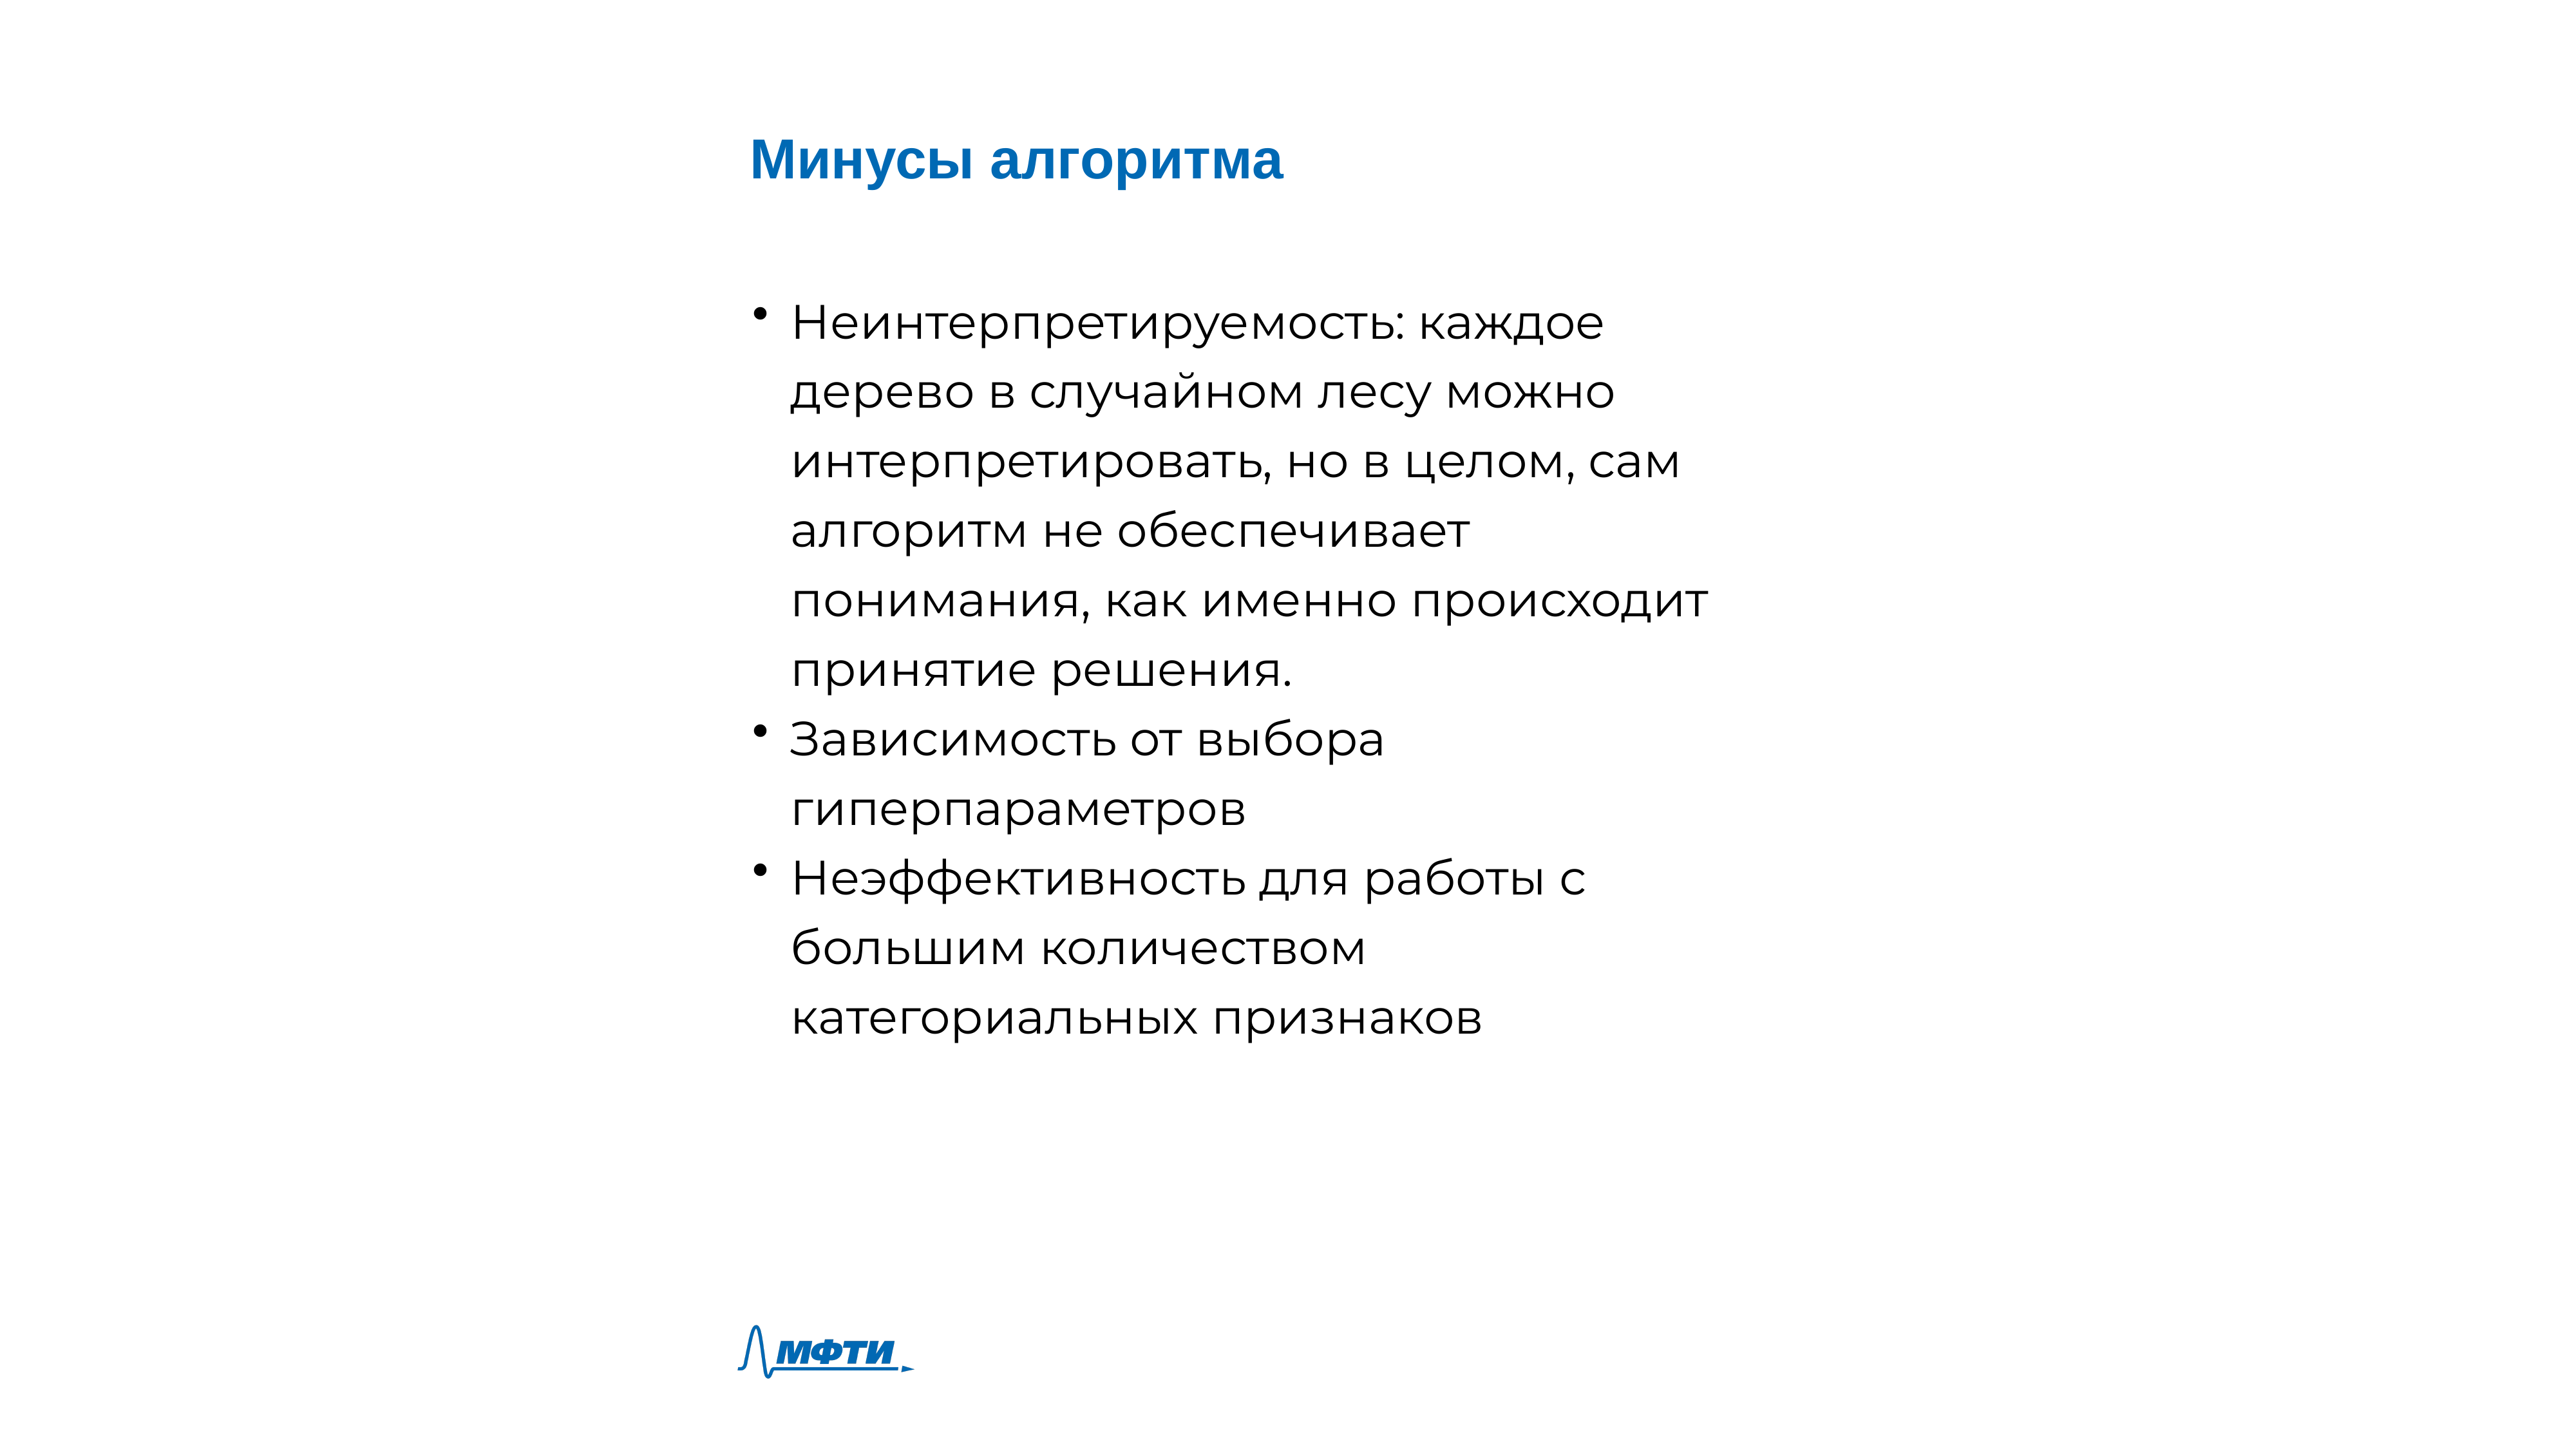

Минусы алгоритма
Неинтерпретируемость: каждое дерево в случайном лесу можно интерпретировать, но в целом, сам алгоритм не обеспечивает понимания, как именно происходит принятие решения.
Зависимость от выбора гиперпараметров
Неэффективность для работы с большим количеством категориальных признаков